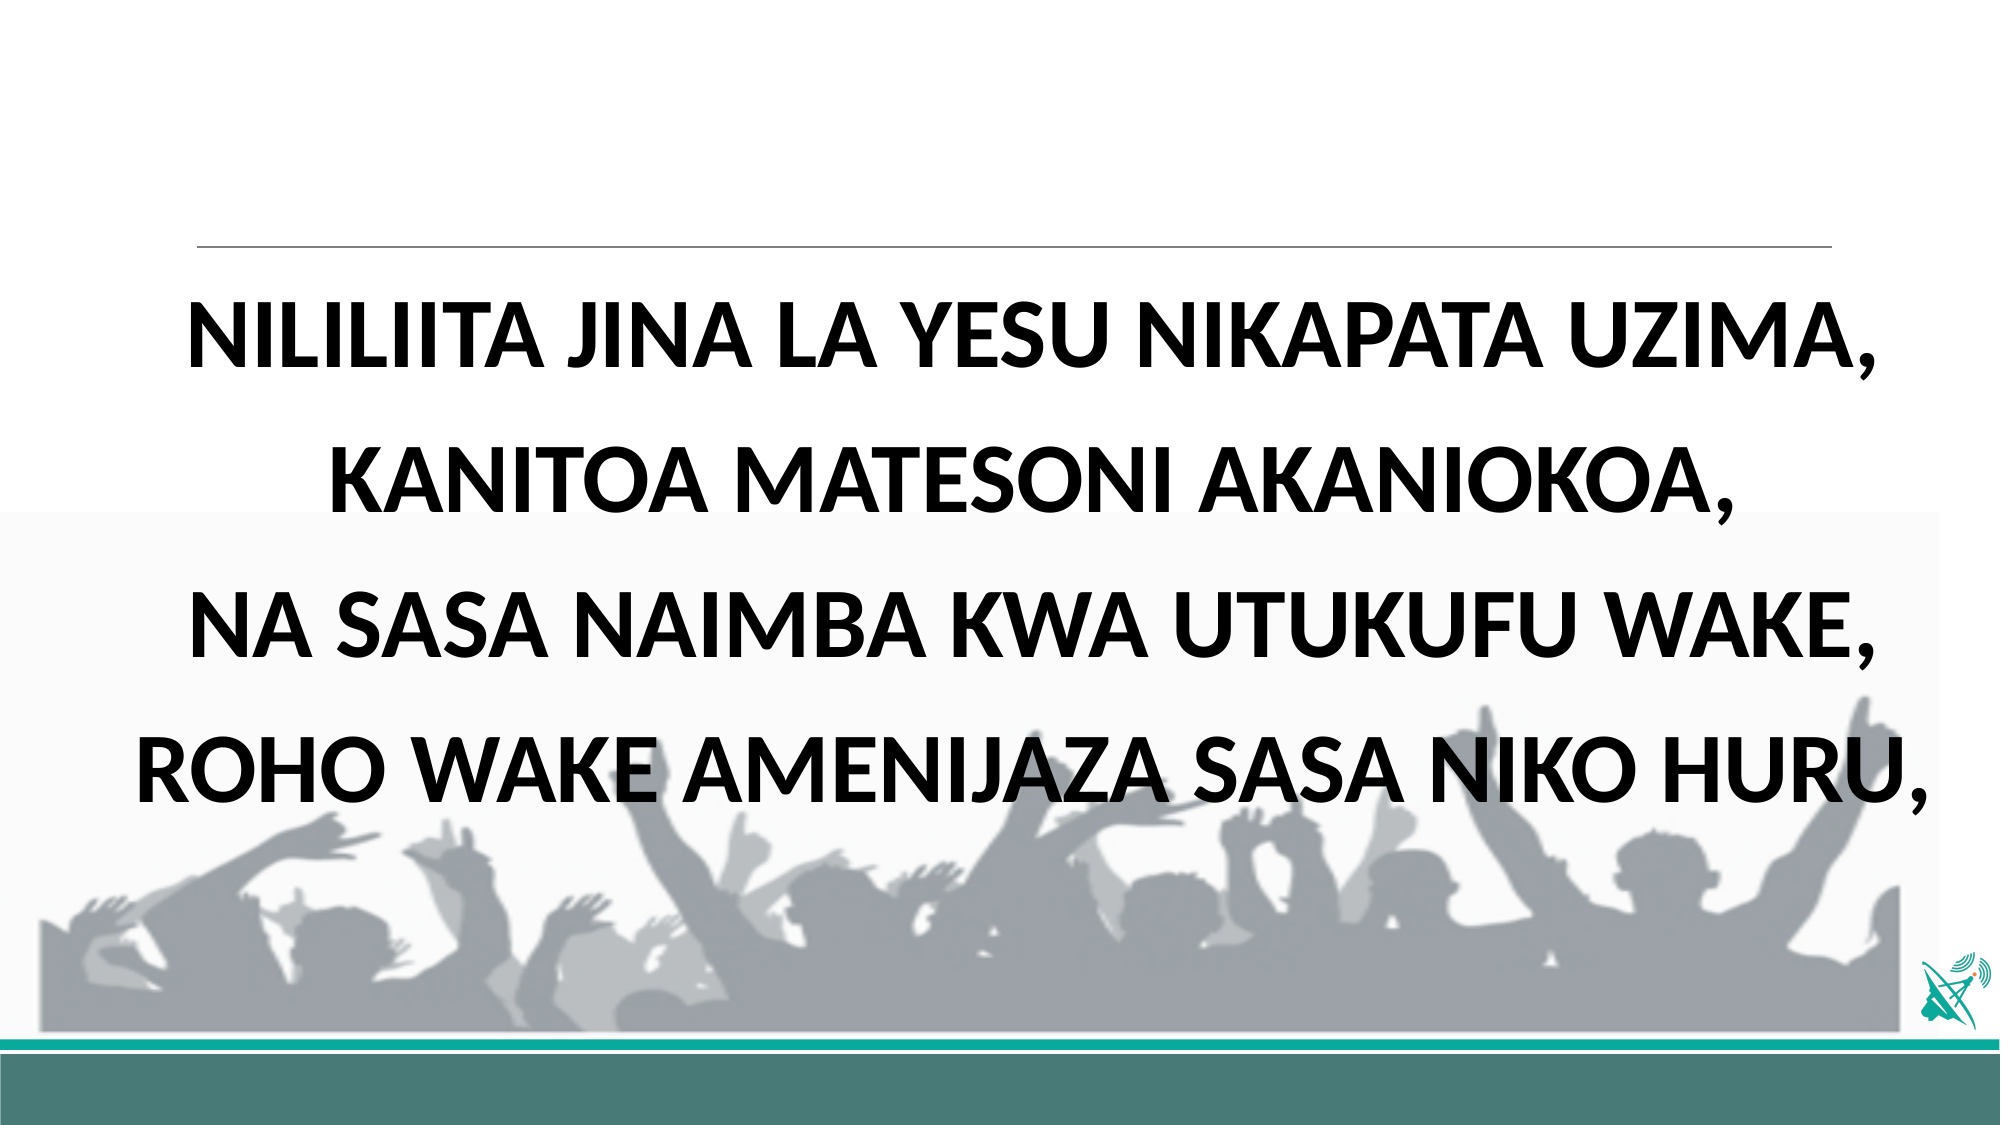

#
NILILIITA JINA LA YESU NIKAPATA UZIMA,
KANITOA MATESONI AKANIOKOA,
NA SASA NAIMBA KWA UTUKUFU WAKE,
ROHO WAKE AMENIJAZA SASA NIKO HURU,